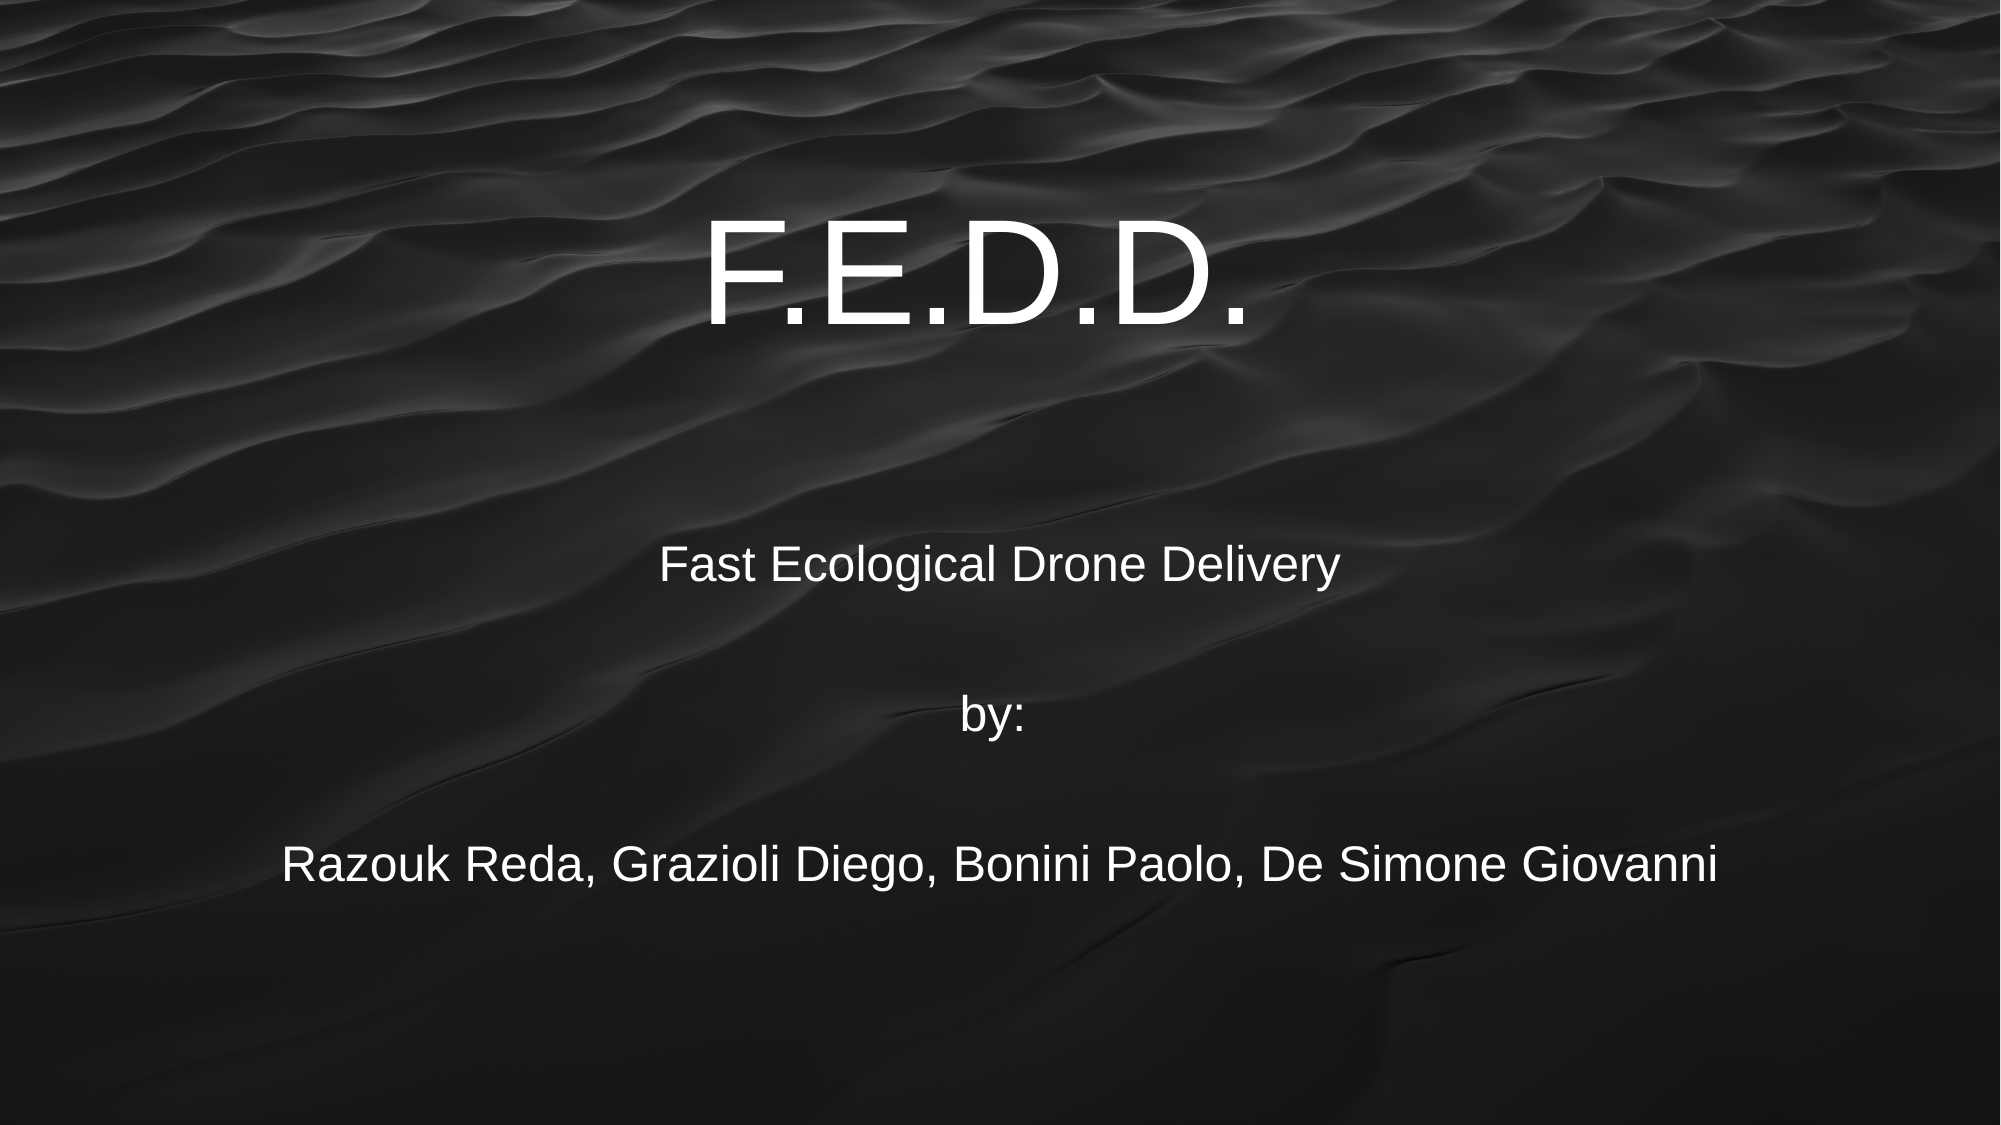

# F.E.D.D.
Fast Ecological Drone Delivery

by:

Razouk Reda, Grazioli Diego, Bonini Paolo, De Simone Giovanni